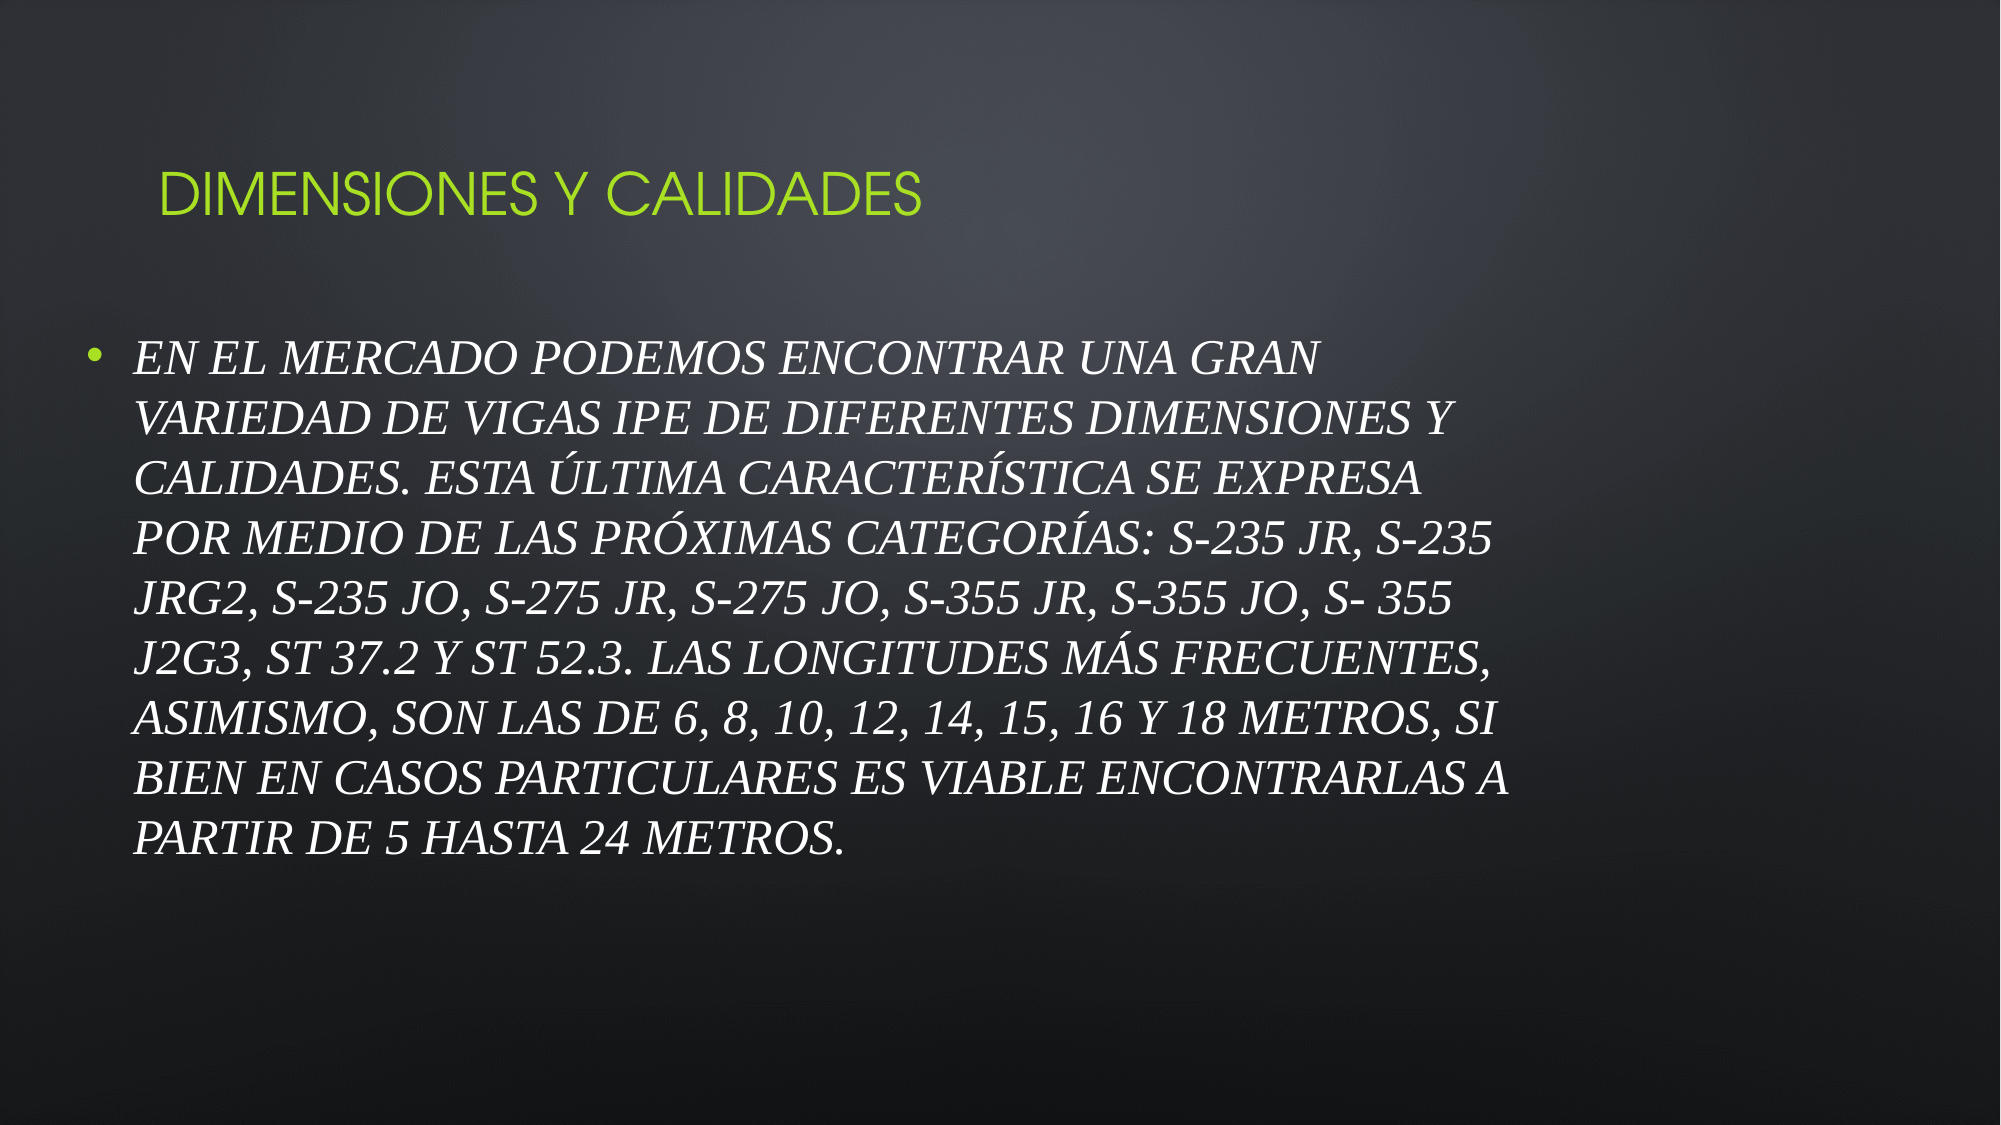

# DIMENSIONES Y CALIDADES
En el mercado podemos encontrar una gran variedad de vigas IPE de diferentes dimensiones y calidades. Esta última característica se expresa por medio de las próximas categorías: S-235 JR, S-235 JRG2, S-235 JO, S-275 JR, S-275 JO, S-355 JR, S-355 JO, S- 355 J2G3, St 37.2 y St 52.3. Las longitudes más frecuentes, asimismo, son las de 6, 8, 10, 12, 14, 15, 16 y 18 metros, si bien en casos particulares es viable encontrarlas a partir de 5 hasta 24 metros.